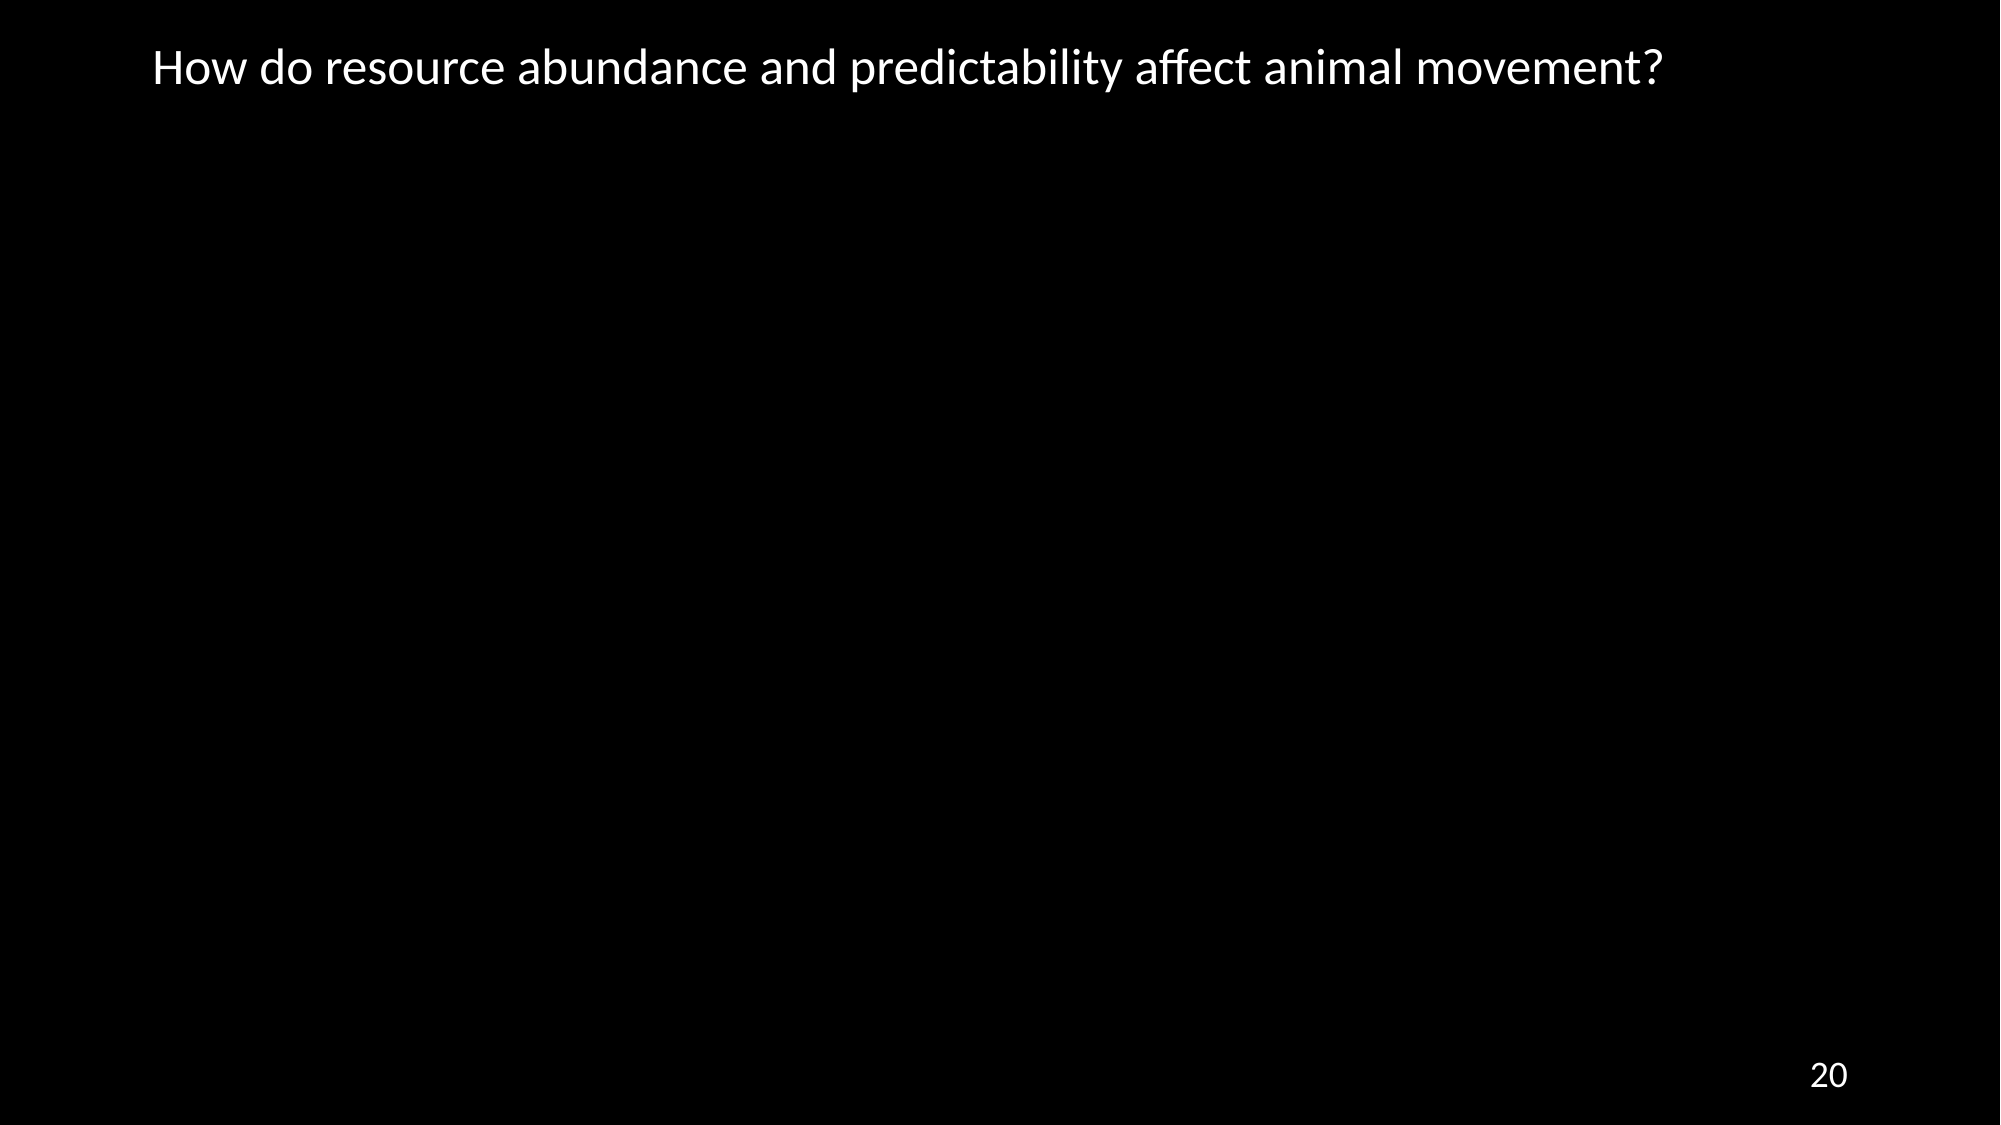

# How do resource abundance and predictability affect animal movement?
20